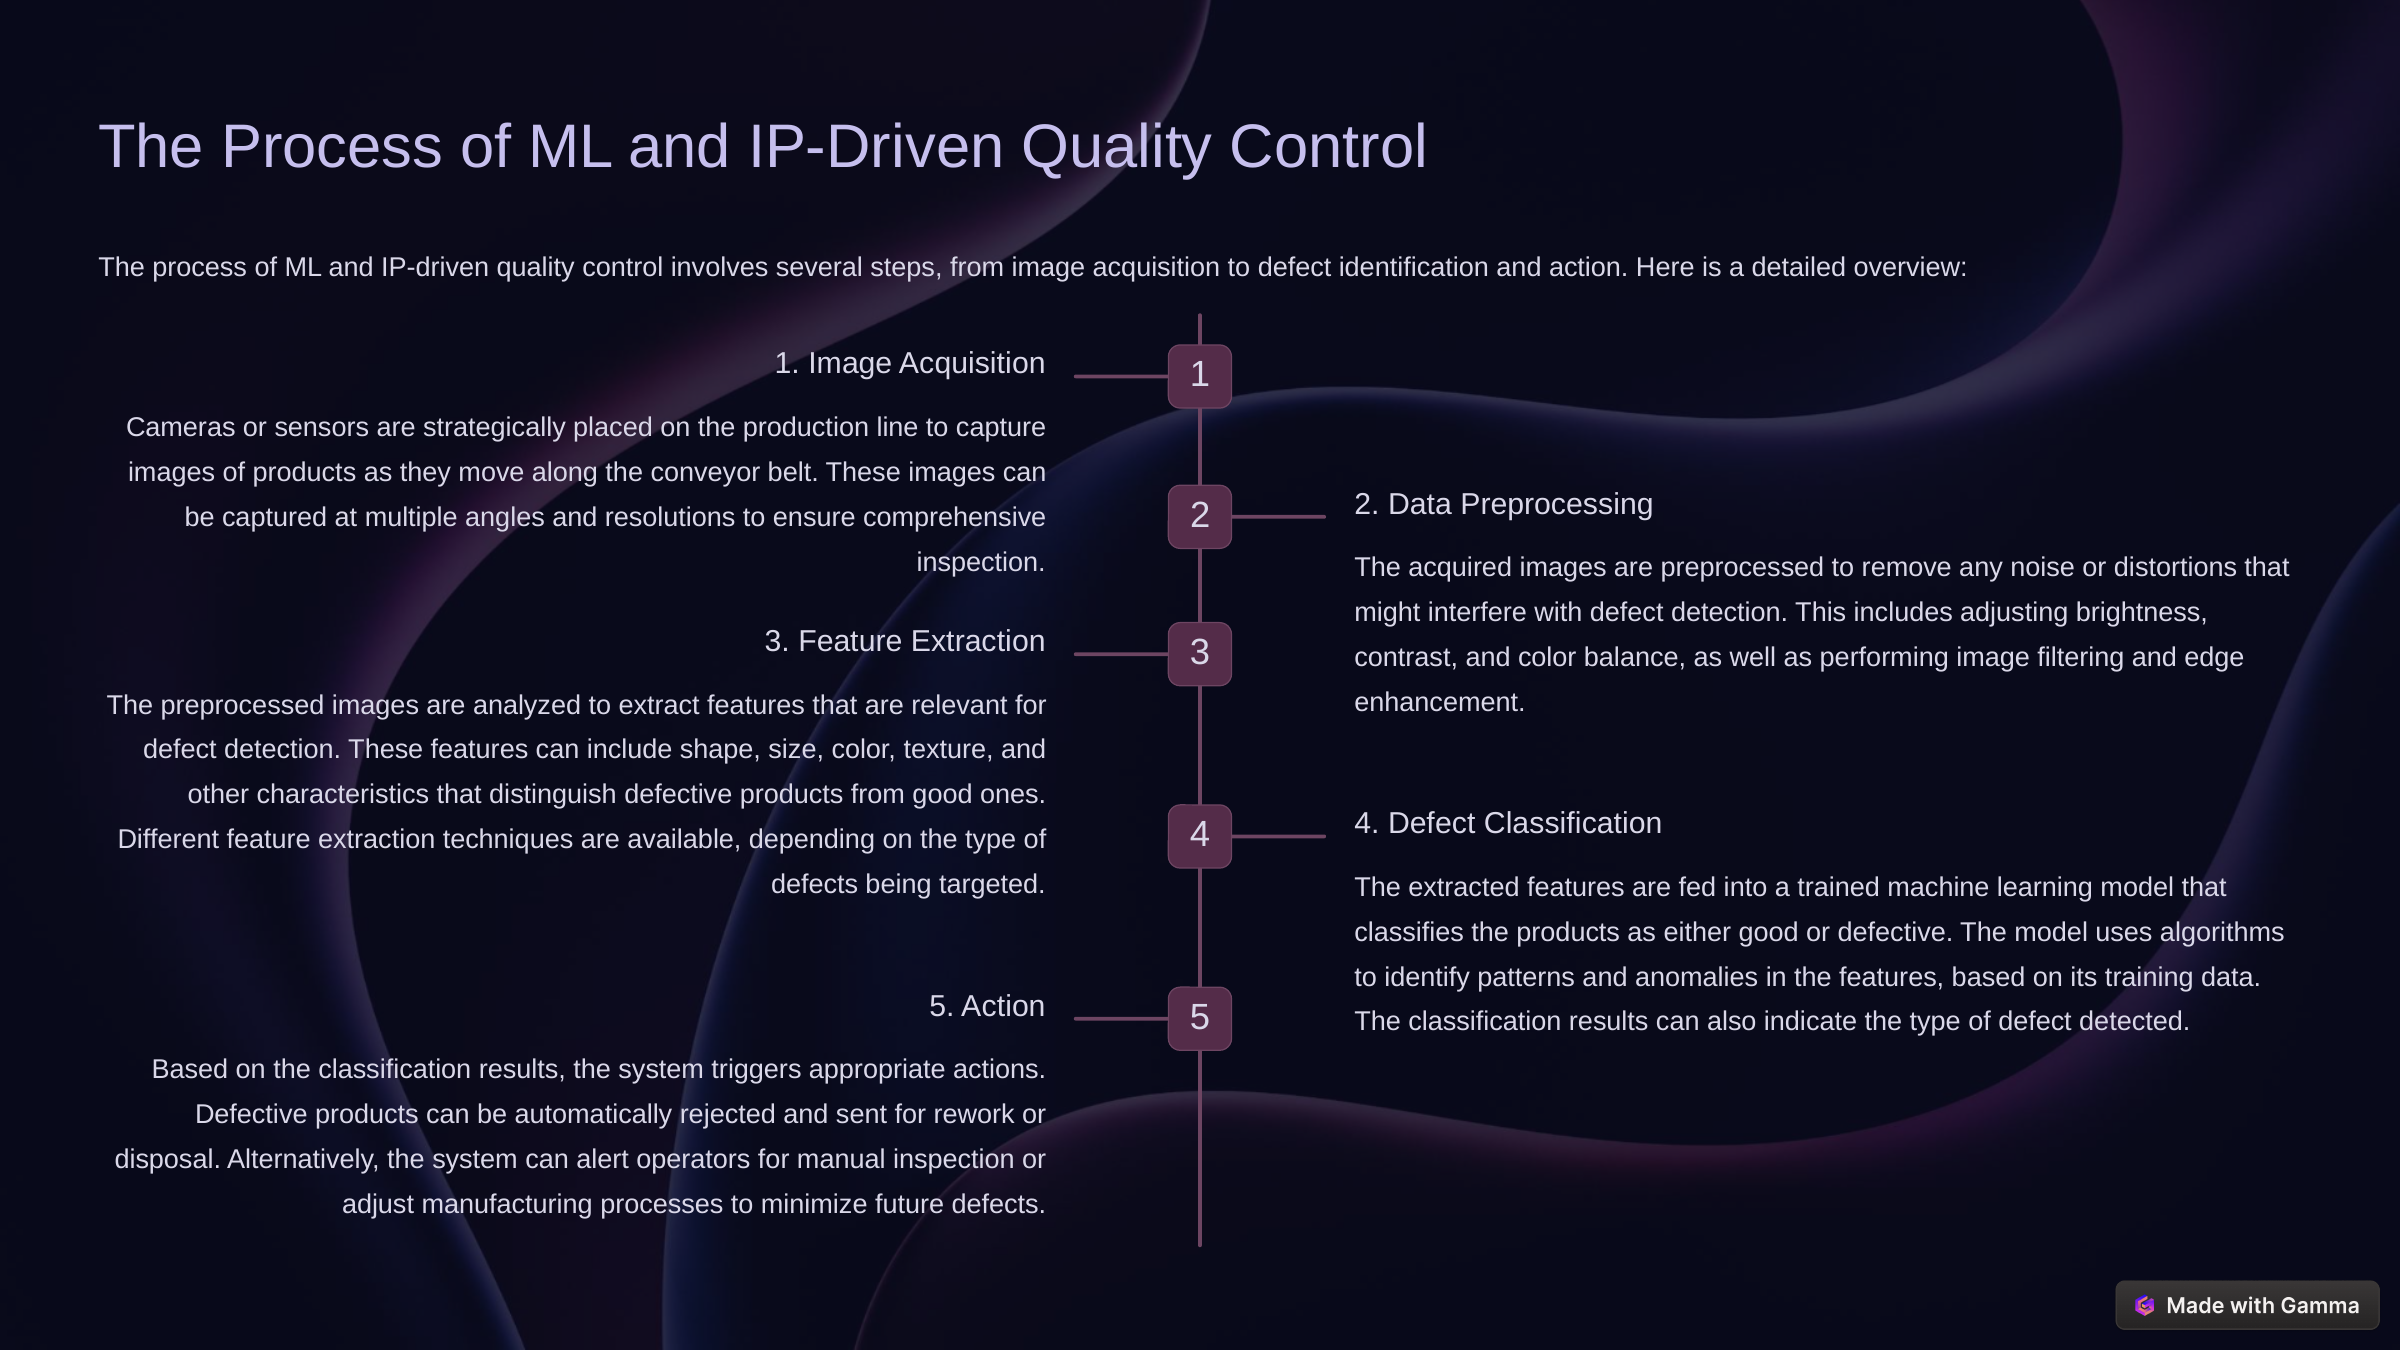

The Process of ML and IP-Driven Quality Control
The process of ML and IP-driven quality control involves several steps, from image acquisition to defect identification and action. Here is a detailed overview:

1. Image Acquisition

1

Cameras or sensors are strategically placed on the production line to capture images of products as they move along the conveyor belt. These images can be captured at multiple angles and resolutions to ensure comprehensive inspection.
2. Data Preprocessing

2

The acquired images are preprocessed to remove any noise or distortions that might interfere with defect detection. This includes adjusting brightness, contrast, and color balance, as well as performing image filtering and edge enhancement.
3. Feature Extraction

3

The preprocessed images are analyzed to extract features that are relevant for defect detection. These features can include shape, size, color, texture, and other characteristics that distinguish defective products from good ones. Different feature extraction techniques are available, depending on the type of defects being targeted.
4. Defect Classification

4

The extracted features are fed into a trained machine learning model that classifies the products as either good or defective. The model uses algorithms to identify patterns and anomalies in the features, based on its training data. The classification results can also indicate the type of defect detected.
5. Action

5

Based on the classification results, the system triggers appropriate actions. Defective products can be automatically rejected and sent for rework or disposal. Alternatively, the system can alert operators for manual inspection or adjust manufacturing processes to minimize future defects.